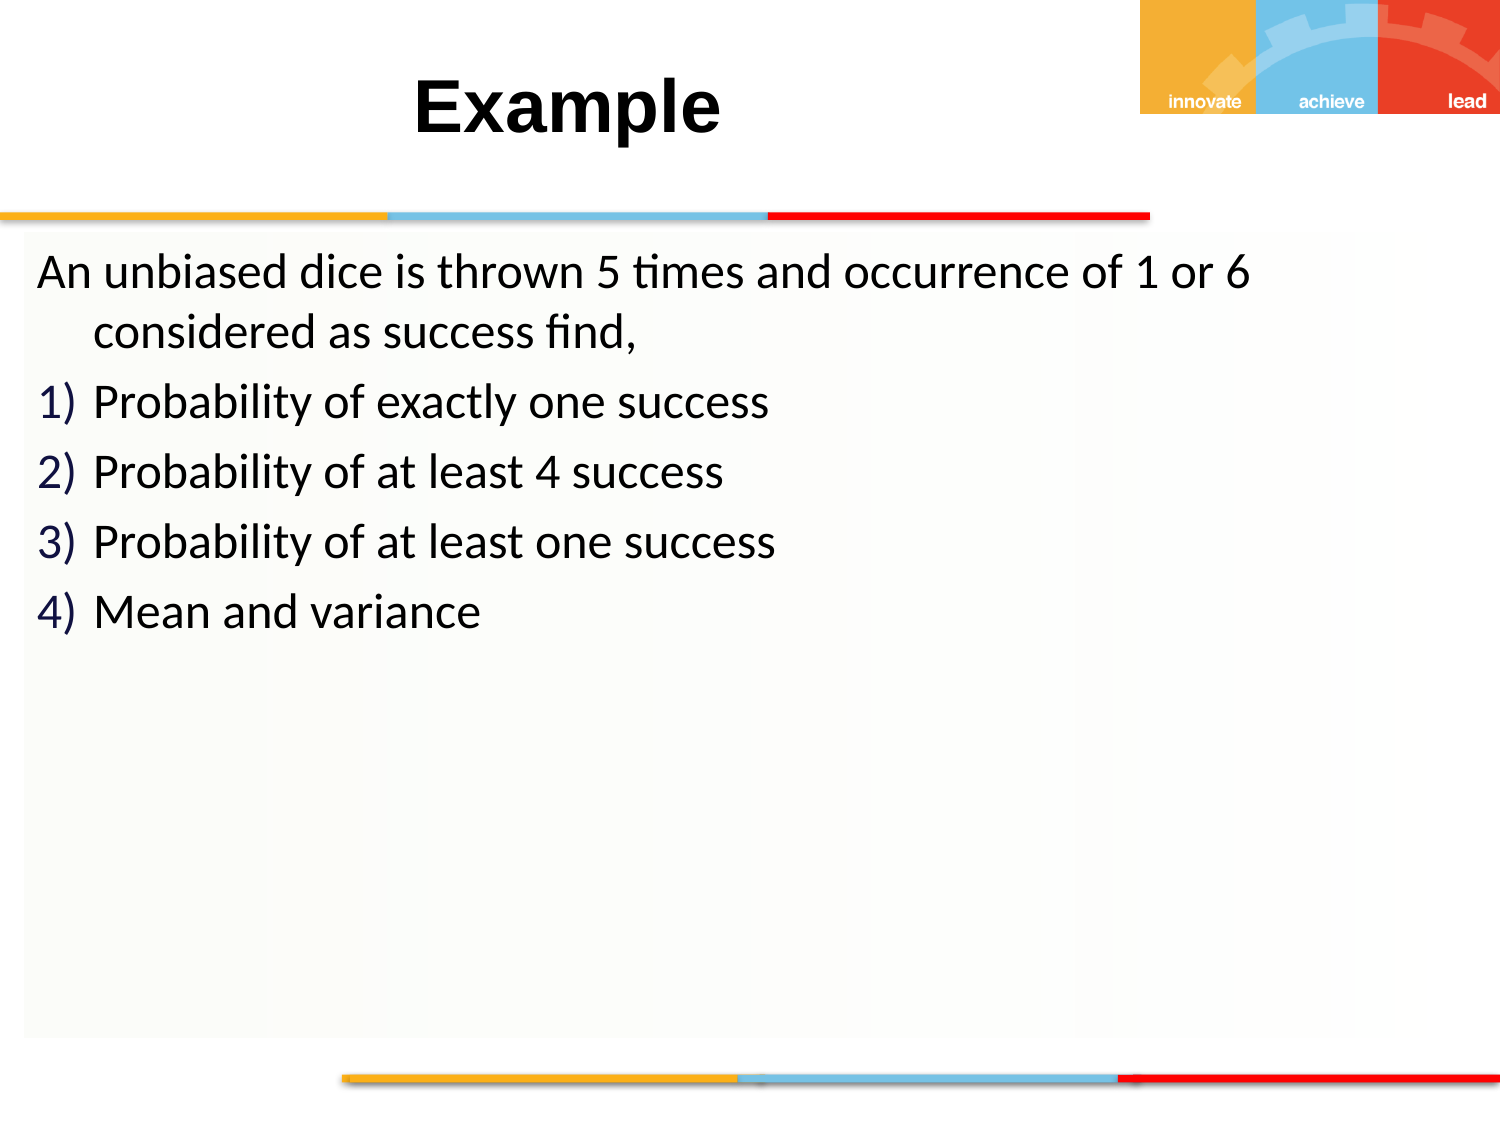

Example
An unbiased dice is thrown 5 times and occurrence of 1 or 6 considered as success find,
Probability of exactly one success
Probability of at least 4 success
Probability of at least one success
Mean and variance